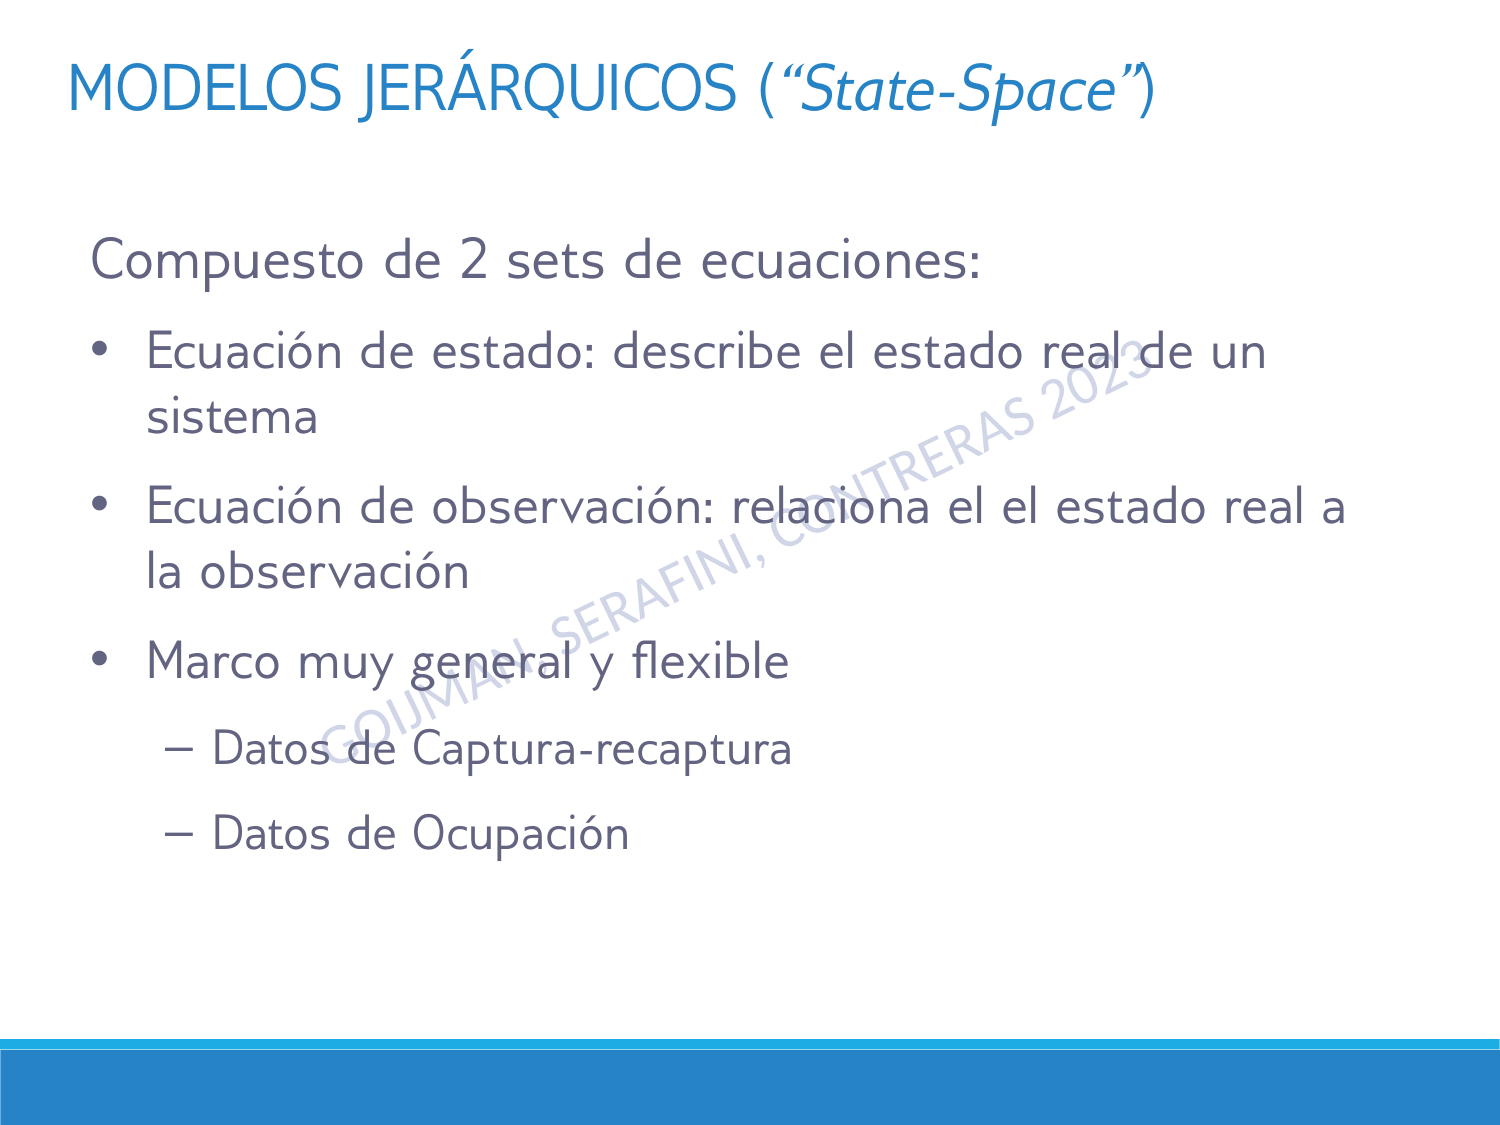

MODELOS JERÁRQUICOS (“State-Space”)
Compuesto de 2 sets de ecuaciones:
Ecuación de estado: describe el estado real de un sistema
Ecuación de observación: relaciona el el estado real a la observación
Marco muy general y flexible
Datos de Captura-recaptura
Datos de Ocupación